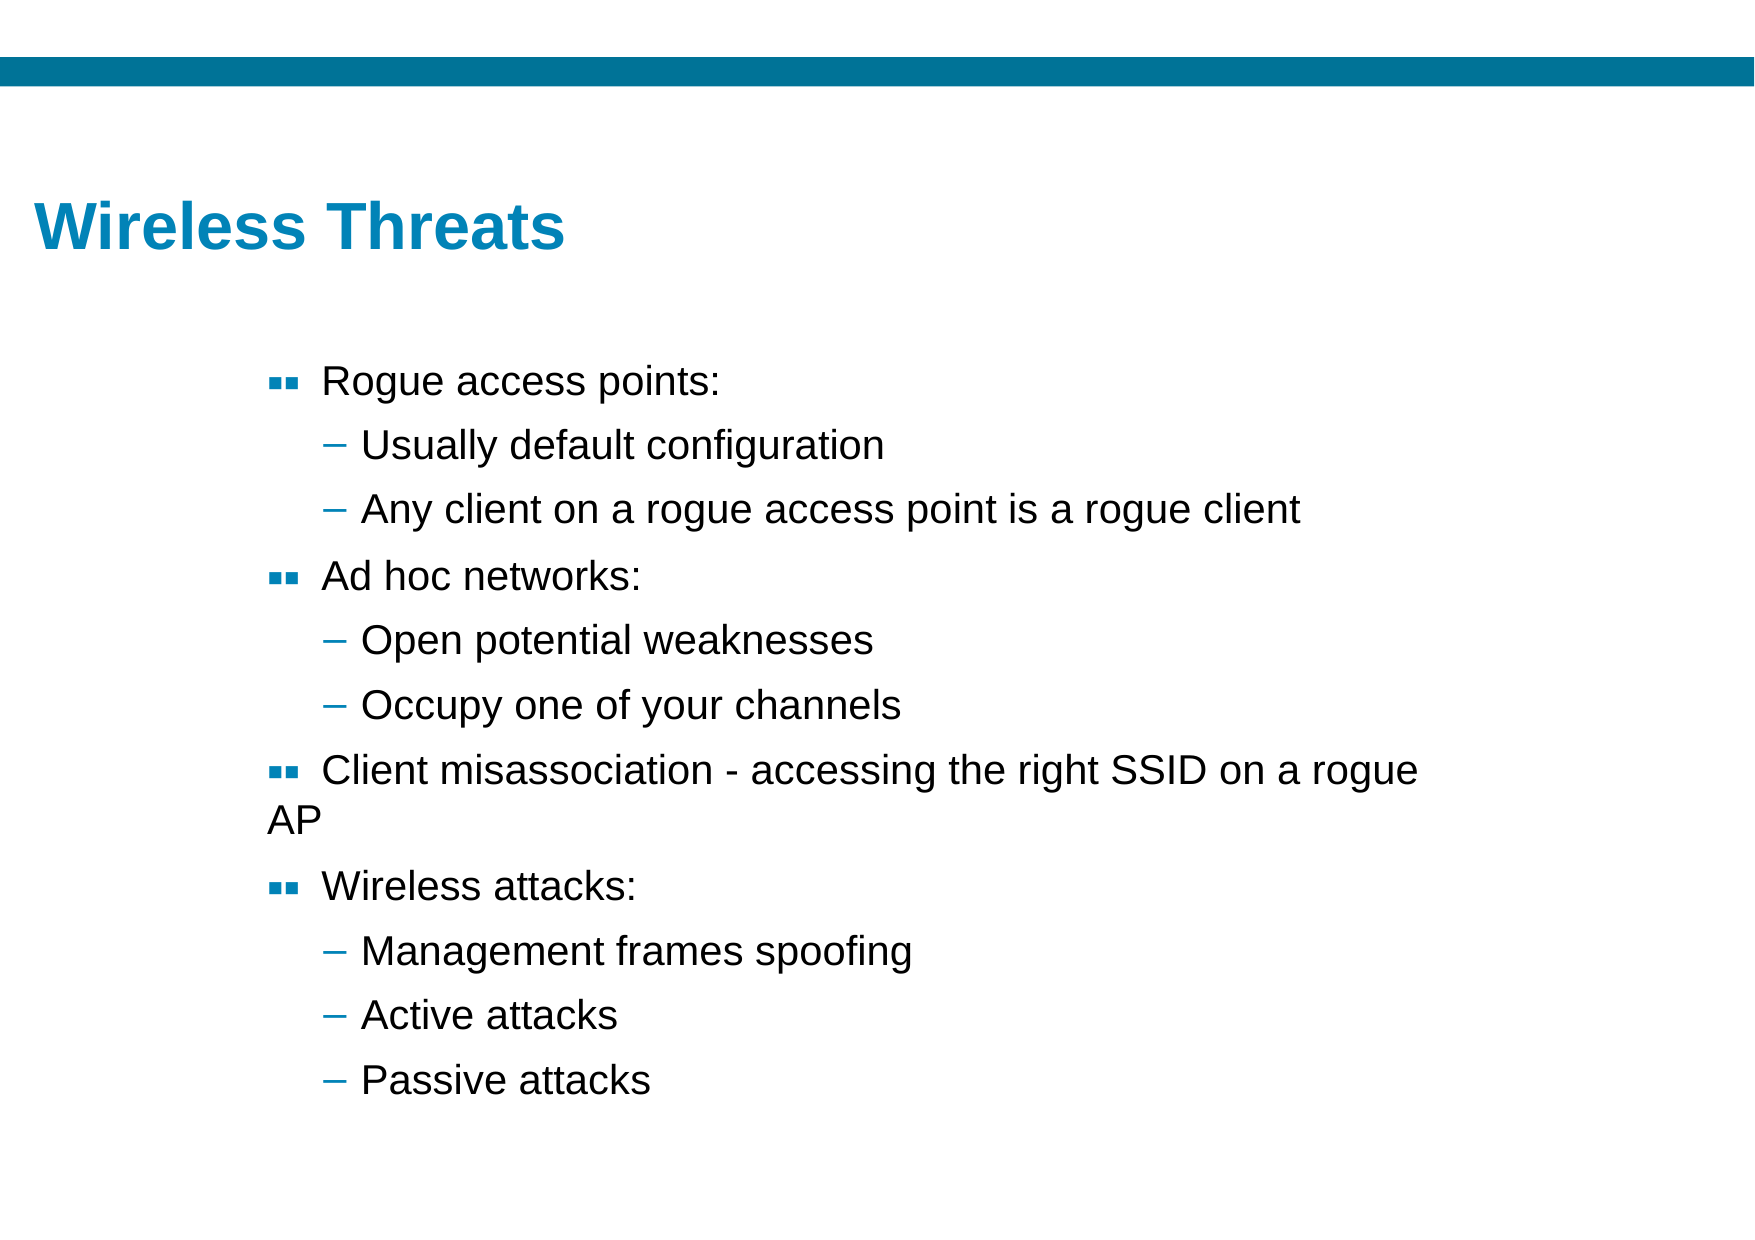

# Wireless Threats
▪▪  Rogue access points:
Usually default configuration
Any client on a rogue access point is a rogue client
▪▪  Ad hoc networks:
Open potential weaknesses
Occupy one of your channels
▪▪  Client misassociation - accessing the right SSID on a rogue AP
▪▪  Wireless attacks:
Management frames spoofing
Active attacks
Passive attacks